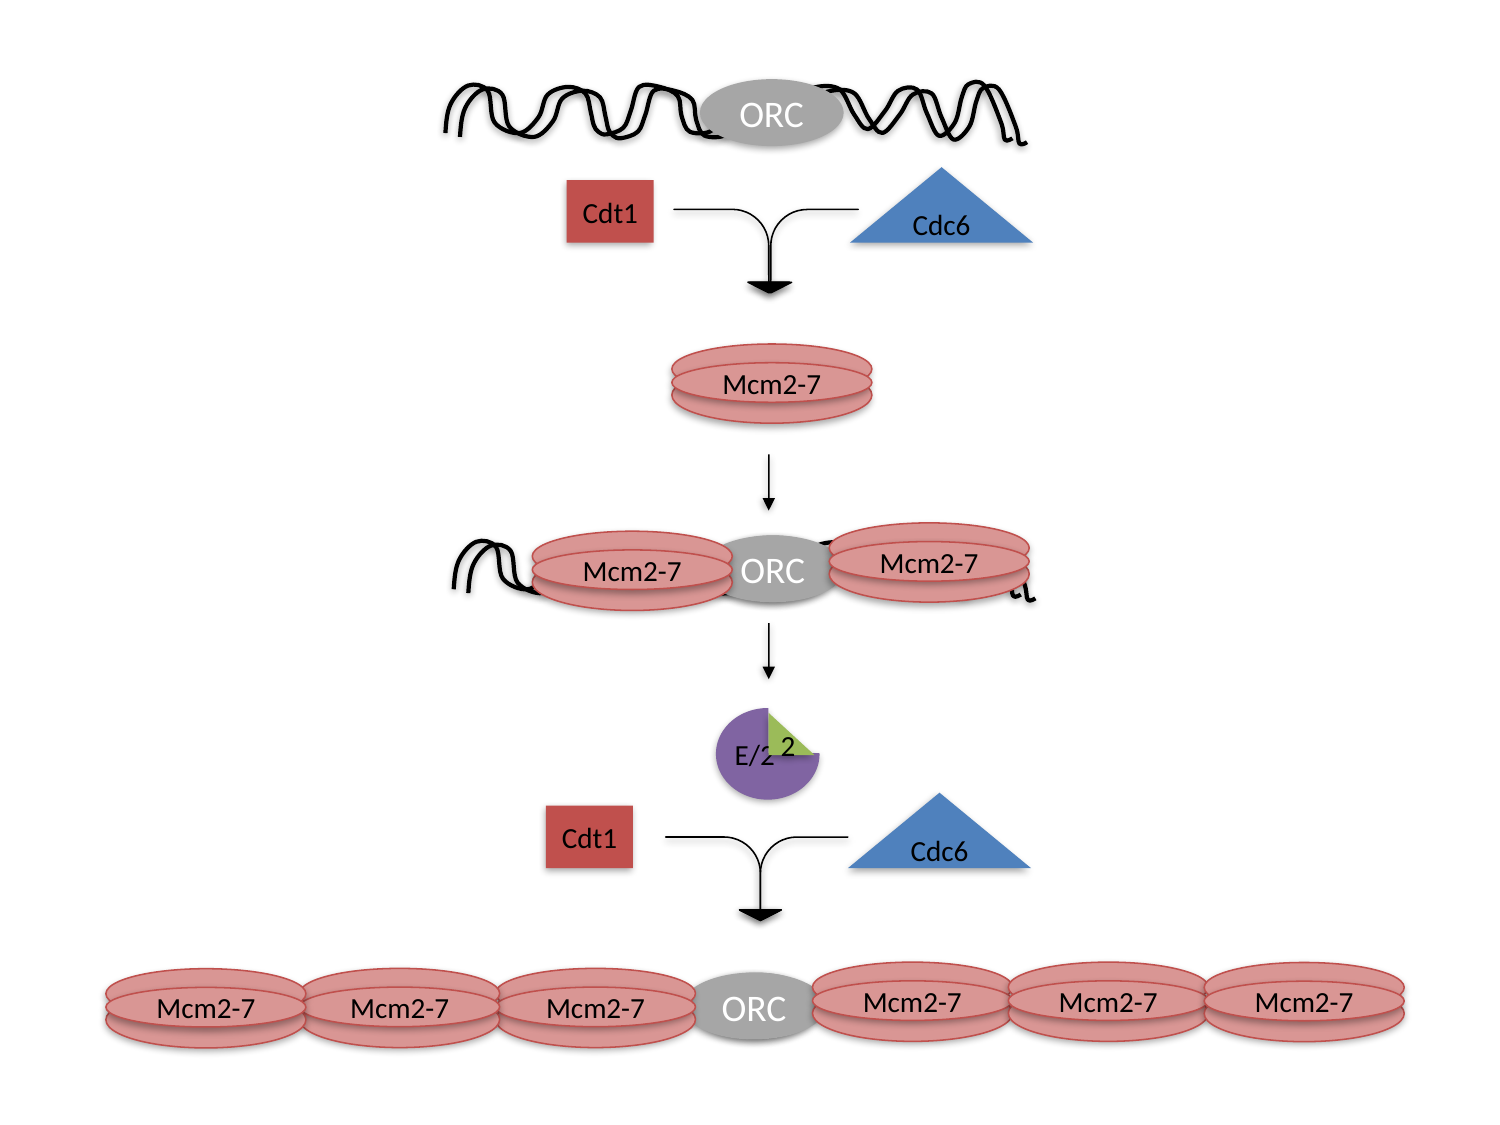

ORC

Cdc6
Cdt1

Mcm2-7

ORC

Mcm2-7

Mcm2-7

E/2
2
Cdc6
Cdt1

ORC

Mcm2-7
Mcm2-7
Mcm2-7

Mcm2-7
Mcm2-7
Mcm2-7